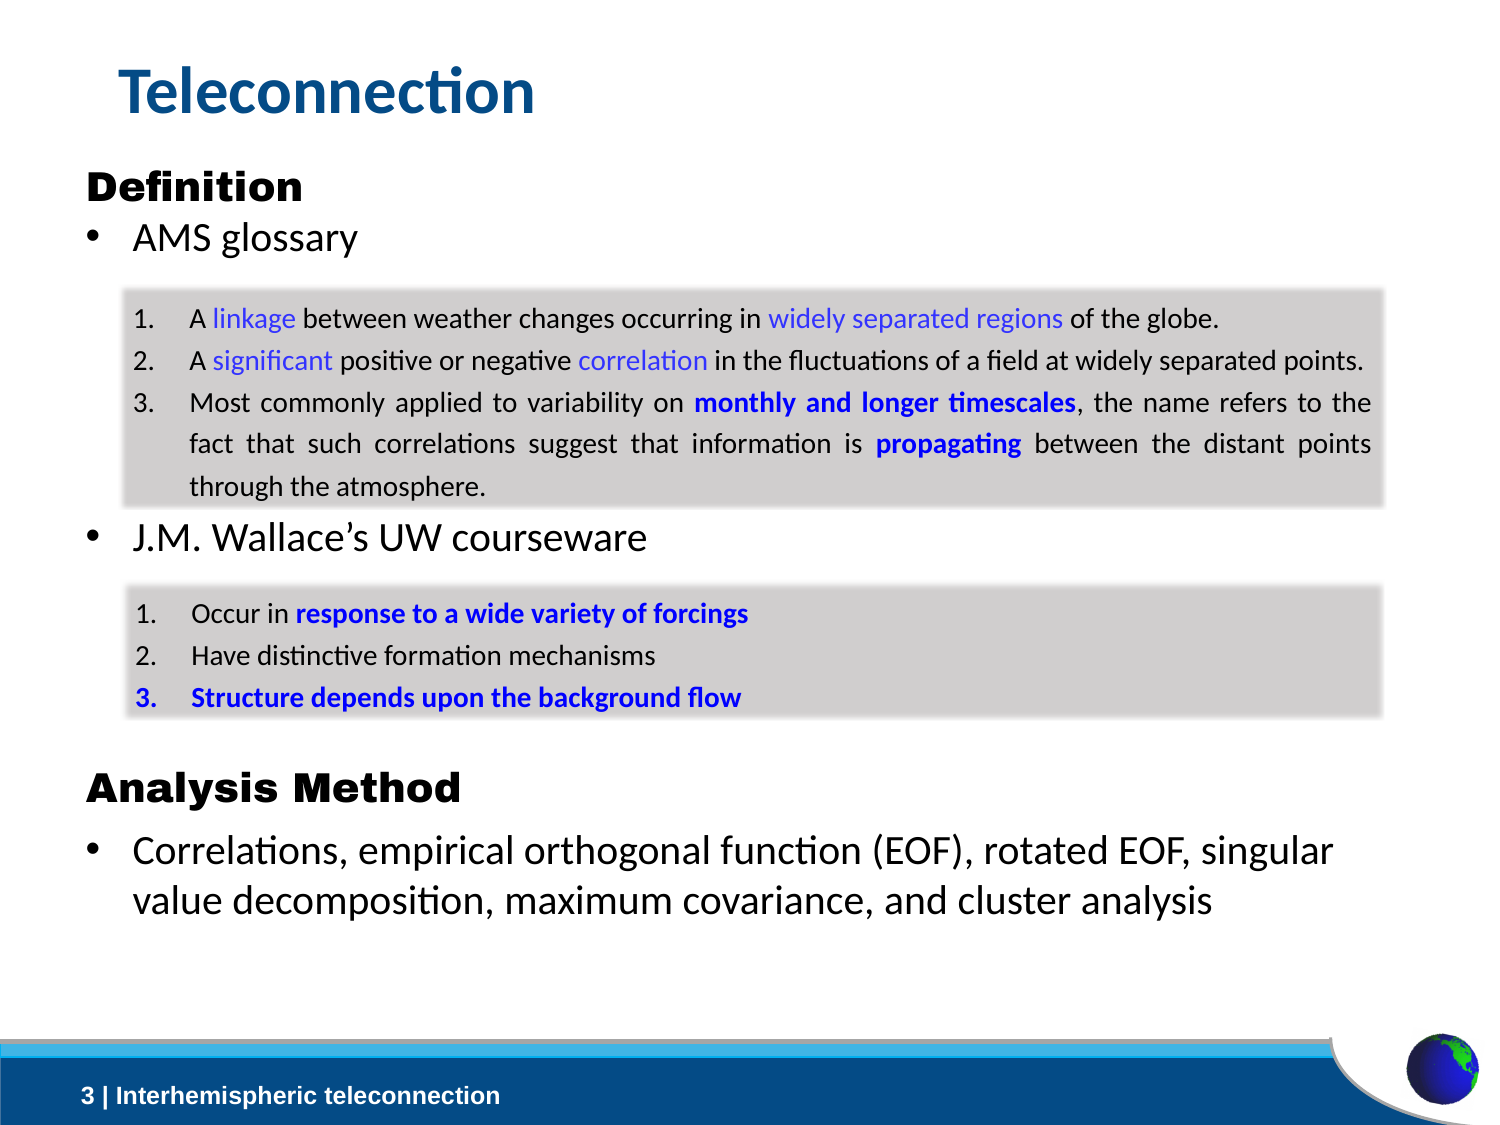

# Teleconnection
Definition
AMS glossary

J.M. Wallace’s UW courseware

Analysis Method
Correlations, empirical orthogonal function (EOF), rotated EOF, singular value decomposition, maximum covariance, and cluster analysis

A linkage between weather changes occurring in widely separated regions of the globe.
A significant positive or negative correlation in the fluctuations of a field at widely separated points.
Most commonly applied to variability on monthly and longer timescales, the name refers to the fact that such correlations suggest that information is propagating between the distant points through the atmosphere.
Occur in response to a wide variety of forcings
Have distinctive formation mechanisms
Structure depends upon the background flow
3 | Interhemispheric teleconnection